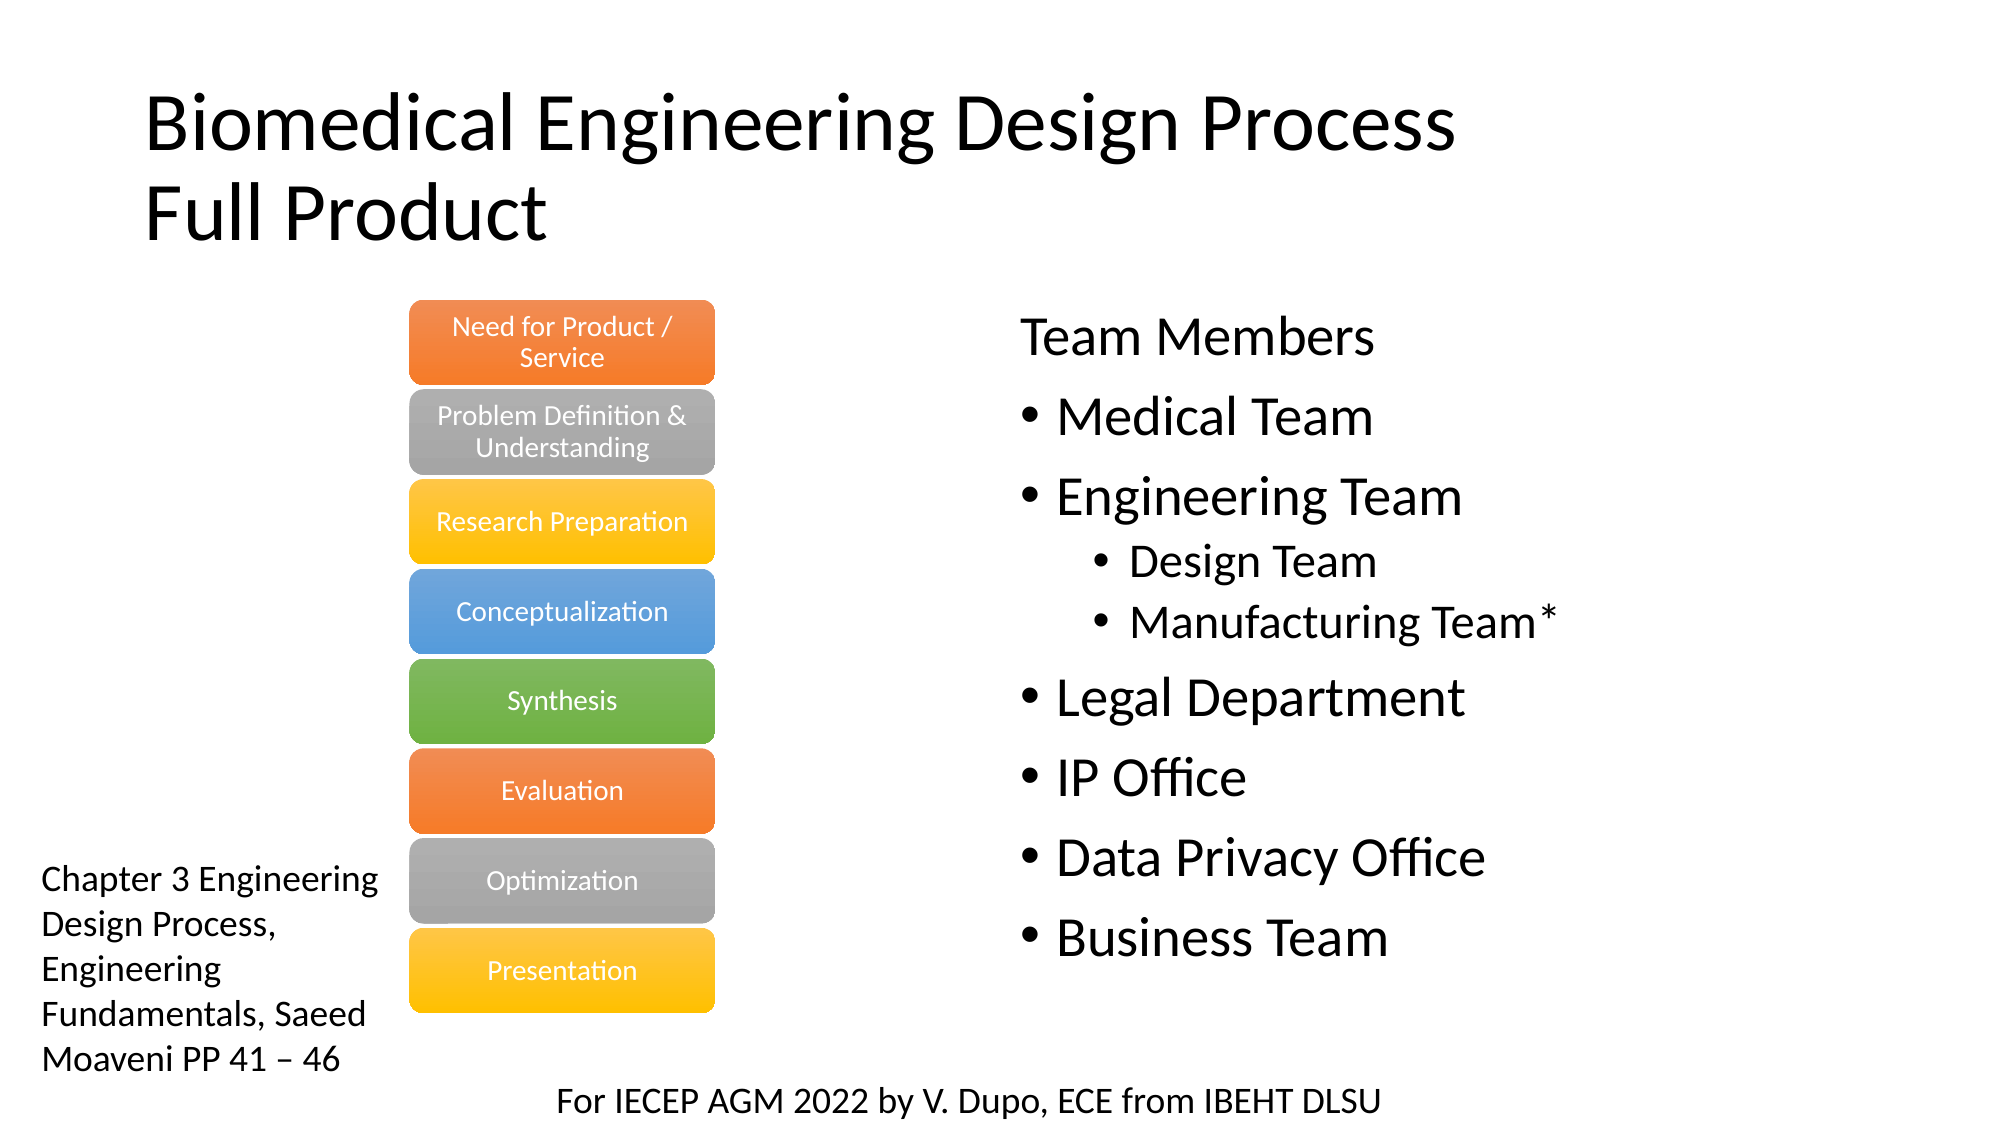

# Biomedical Engineering Design Process Full Product
Team Members
Medical Team
Engineering Team
Design Team
Manufacturing Team*
Legal Department
IP Office
Data Privacy Office
Business Team

Need for Product / Service

Problem Definition & Understanding

Research Preparation

Conceptualization

Synthesis

Evaluation

Optimization

Presentation
Chapter 3 Engineering Design Process, Engineering Fundamentals, Saeed Moaveni PP 41 – 46
For IECEP AGM 2022 by V. Dupo, ECE from IBEHT DLSU